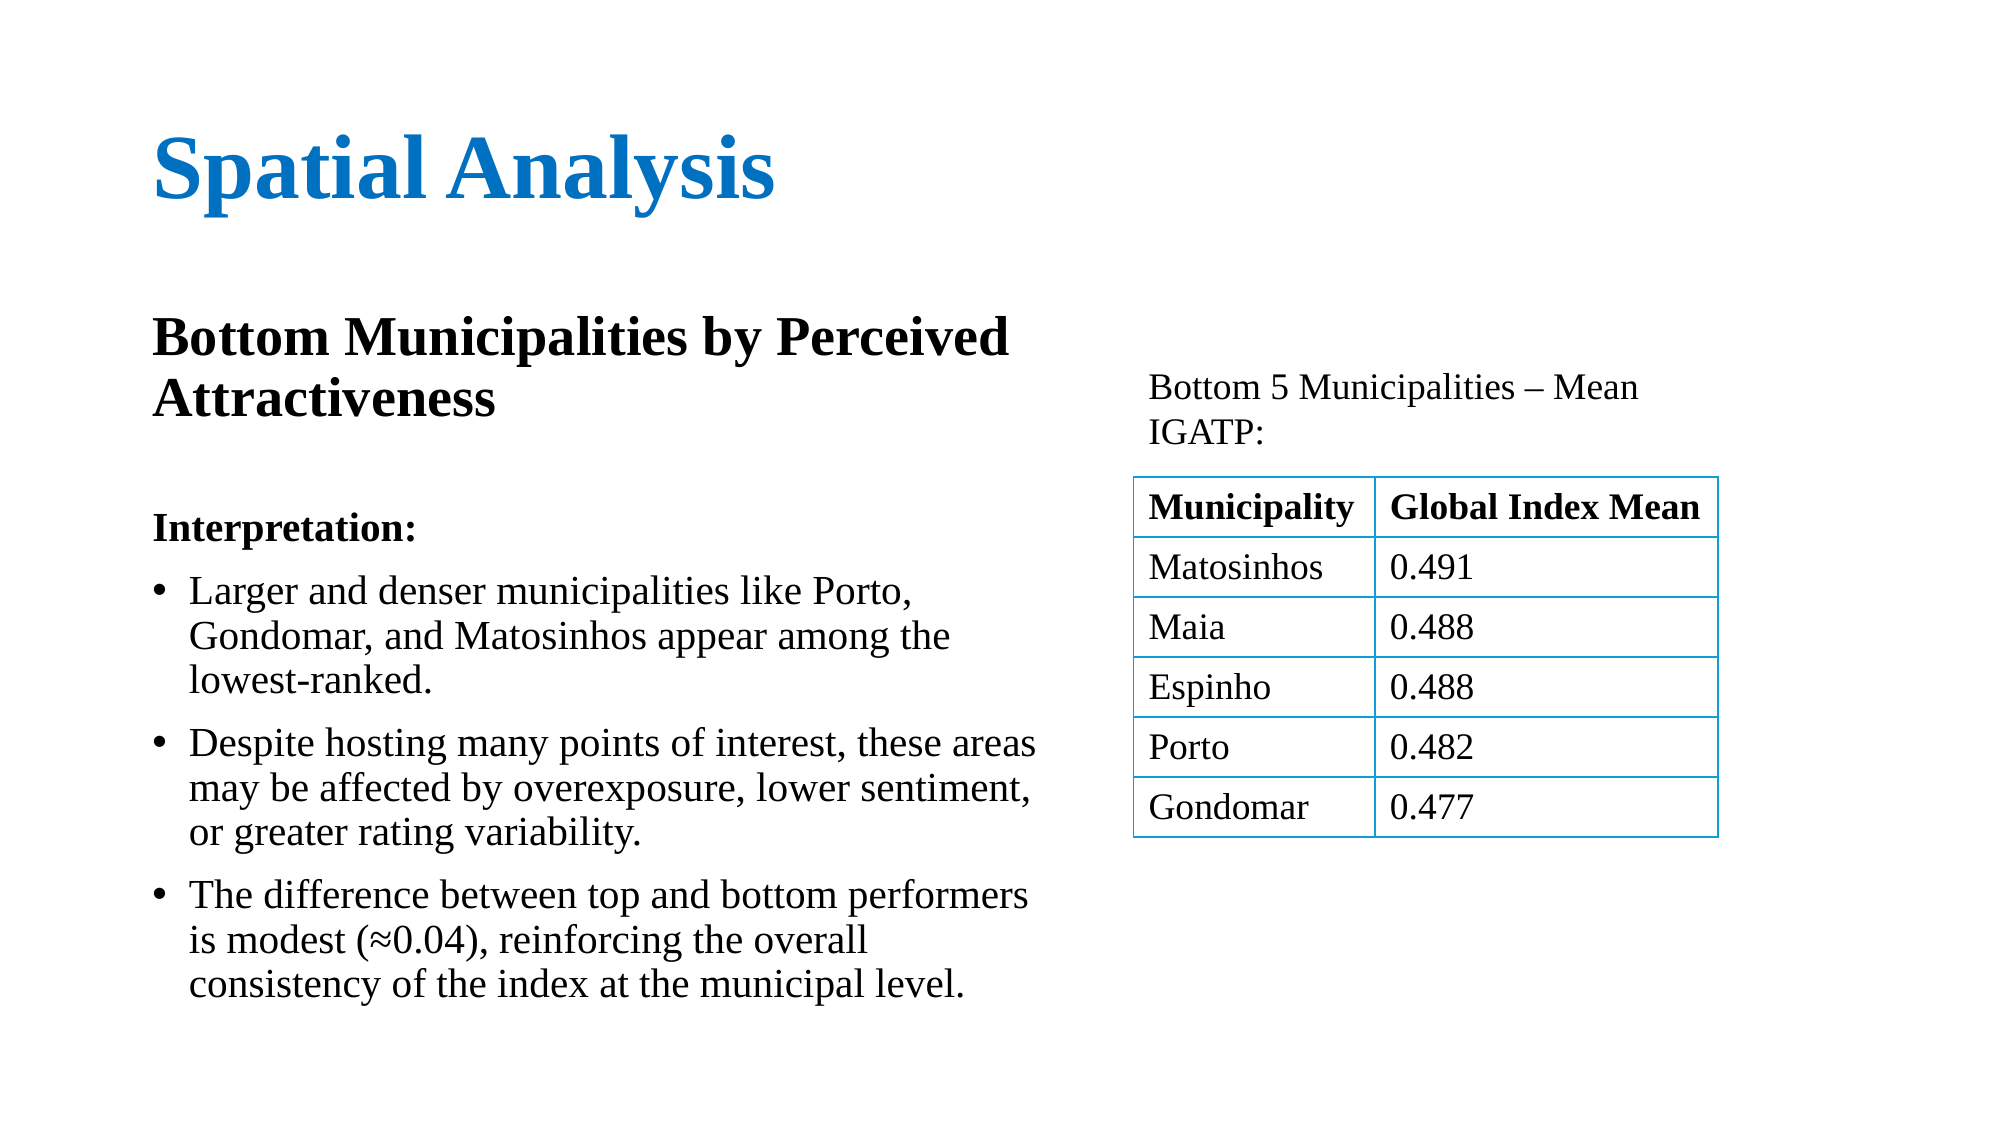

# Spatial Analysis
Bottom Municipalities by Perceived Attractiveness

Interpretation:
Larger and denser municipalities like Porto, Gondomar, and Matosinhos appear among the lowest-ranked.
Despite hosting many points of interest, these areas may be affected by overexposure, lower sentiment, or greater rating variability.
The difference between top and bottom performers is modest (≈0.04), reinforcing the overall consistency of the index at the municipal level.
Bottom 5 Municipalities – Mean IGATP:
| Municipality | Global Index Mean |
| --- | --- |
| Matosinhos | 0.491 |
| Maia | 0.488 |
| Espinho | 0.488 |
| Porto | 0.482 |
| Gondomar | 0.477 |